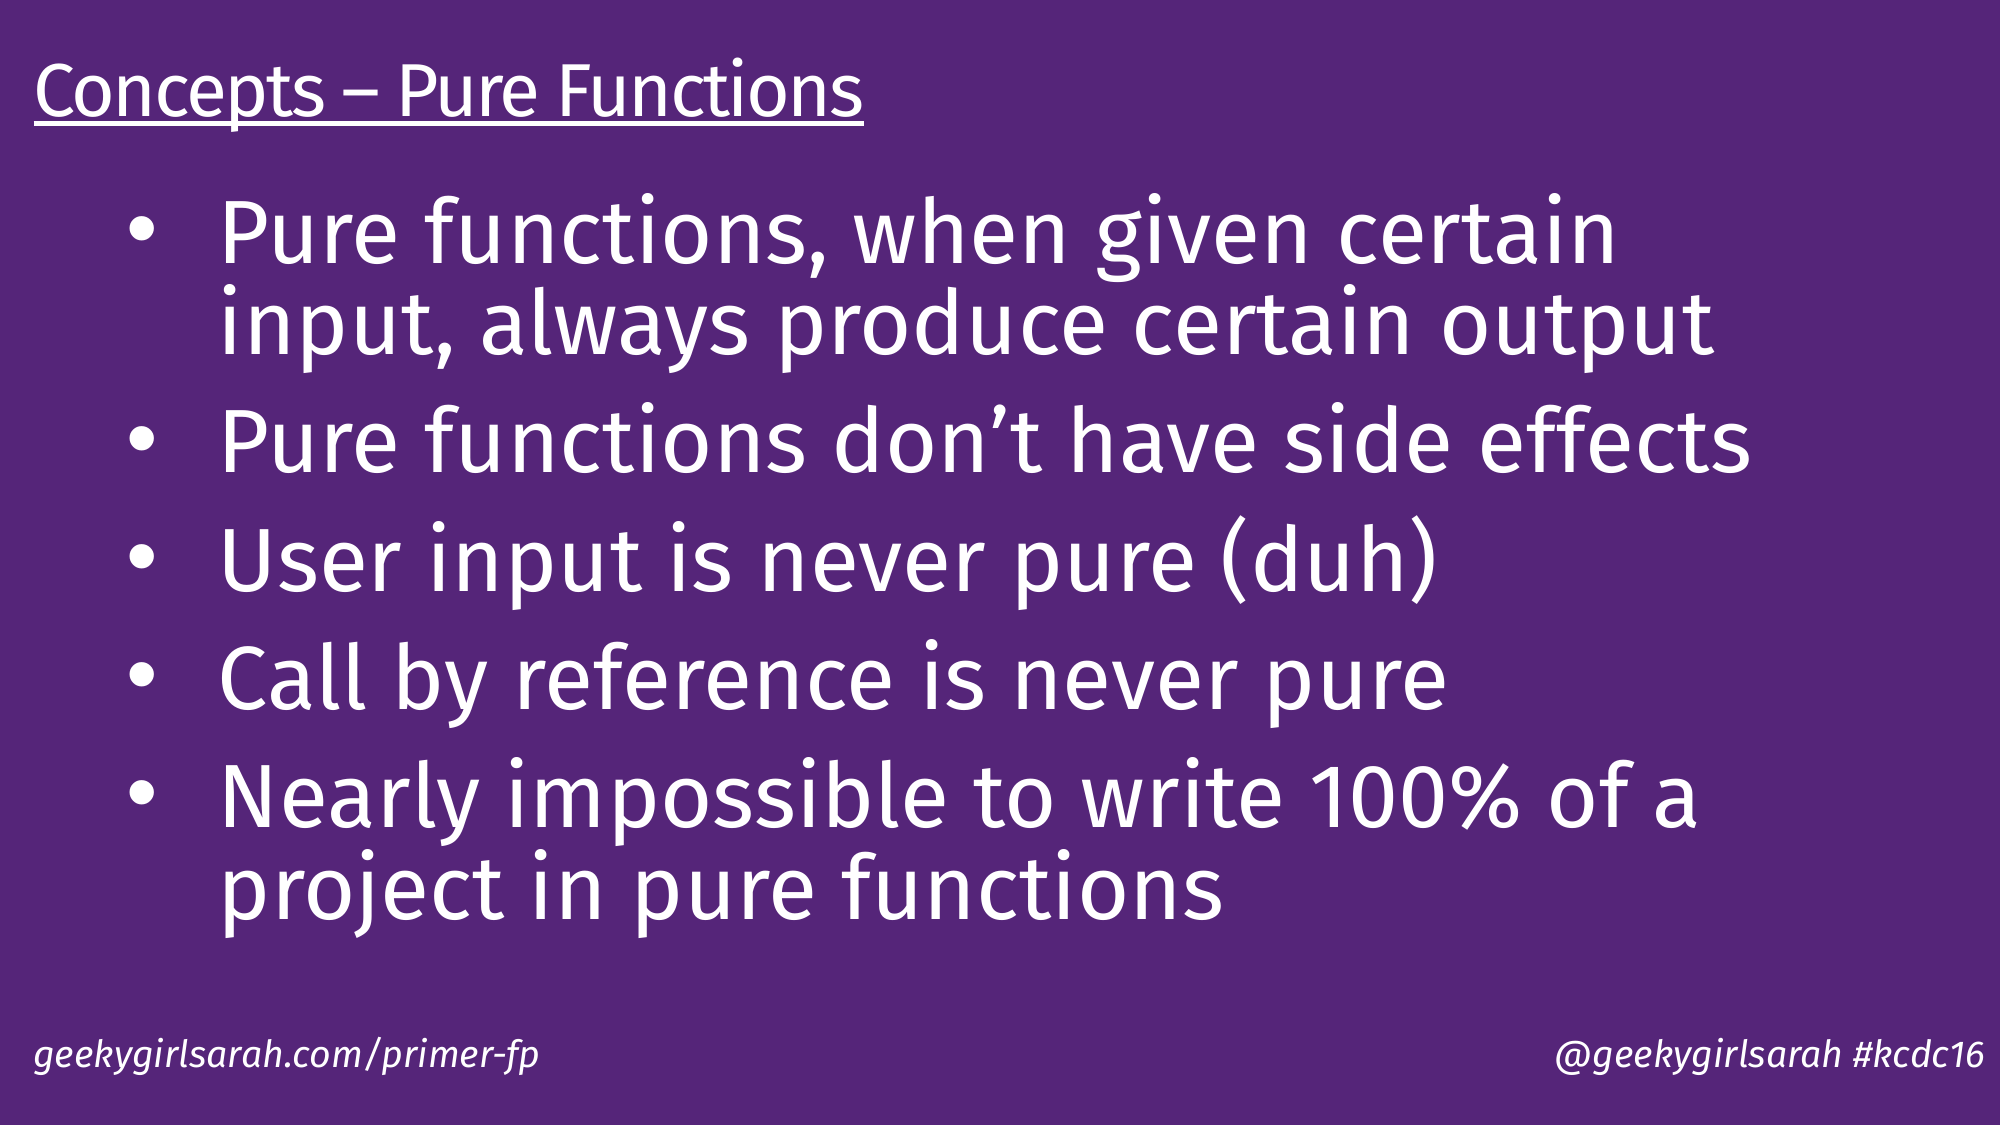

# Concepts – Pure Functions
Pure functions, when given certain input, always produce certain output
Pure functions don’t have side effects
User input is never pure (duh)
Call by reference is never pure
Nearly impossible to write 100% of a project in pure functions